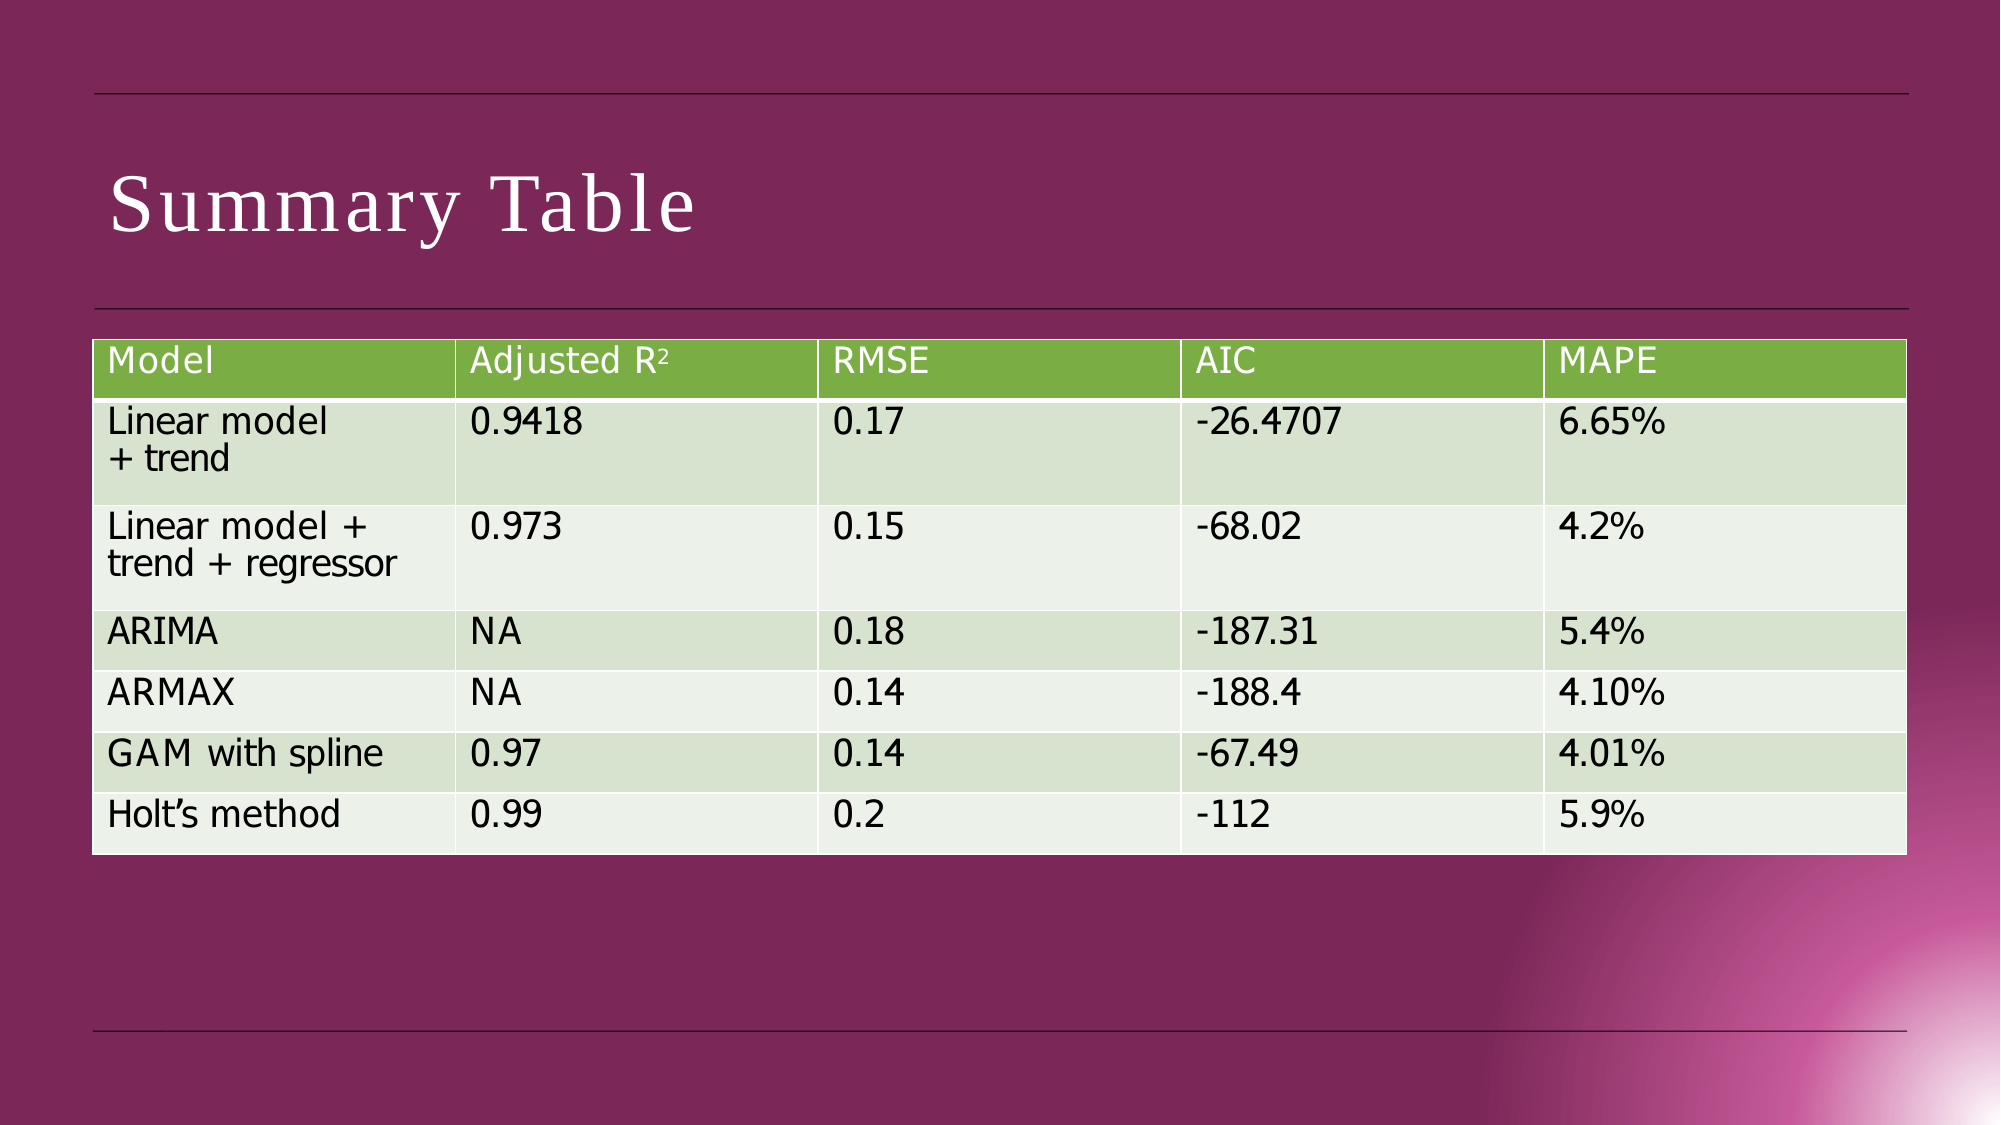

# Summary Table
| Model | Adjusted R2 | RMSE | AIC | MAPE |
| --- | --- | --- | --- | --- |
| Linear model + trend | 0.9418 | 0.17 | -26.4707 | 6.65% |
| Linear model + trend + regressor | 0.973 | 0.15 | -68.02 | 4.2% |
| ARIMA | NA | 0.18 | -187.31 | 5.4% |
| ARMAX | NA | 0.14 | -188.4 | 4.10% |
| GAM with spline | 0.97 | 0.14 | -67.49 | 4.01% |
| Holt’s method | 0.99 | 0.2 | -112 | 5.9% |